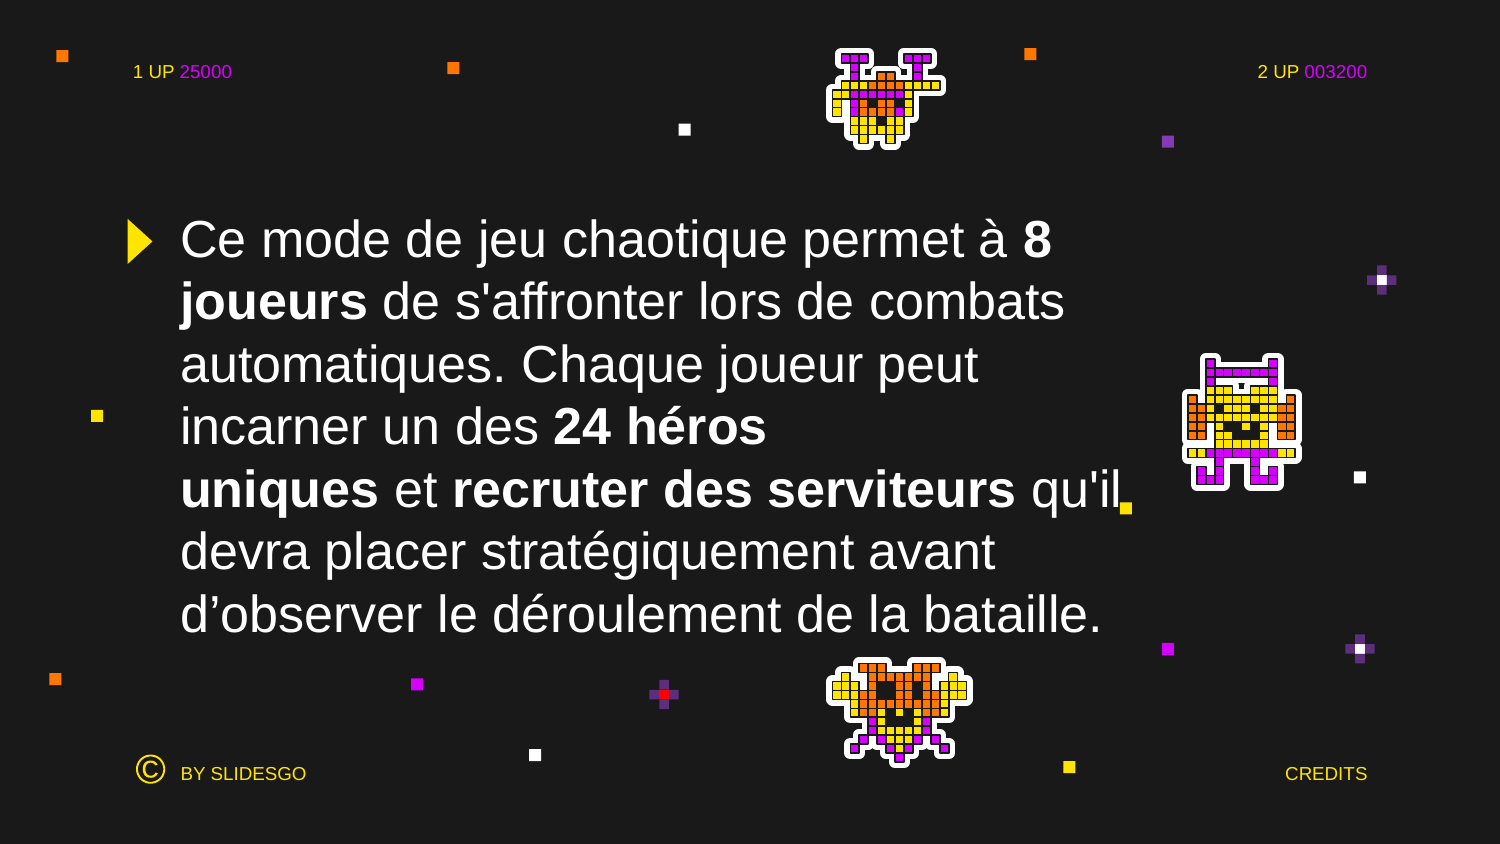

1 UP 25000
2 UP 003200

Ce mode de jeu chaotique permet à 8 joueurs de s'affronter lors de combats automatiques. Chaque joueur peut incarner un des 24 héros uniques et recruter des serviteurs qu'il devra placer stratégiquement avant d’observer le déroulement de la bataille.

©
BY SLIDESGO
CREDITS